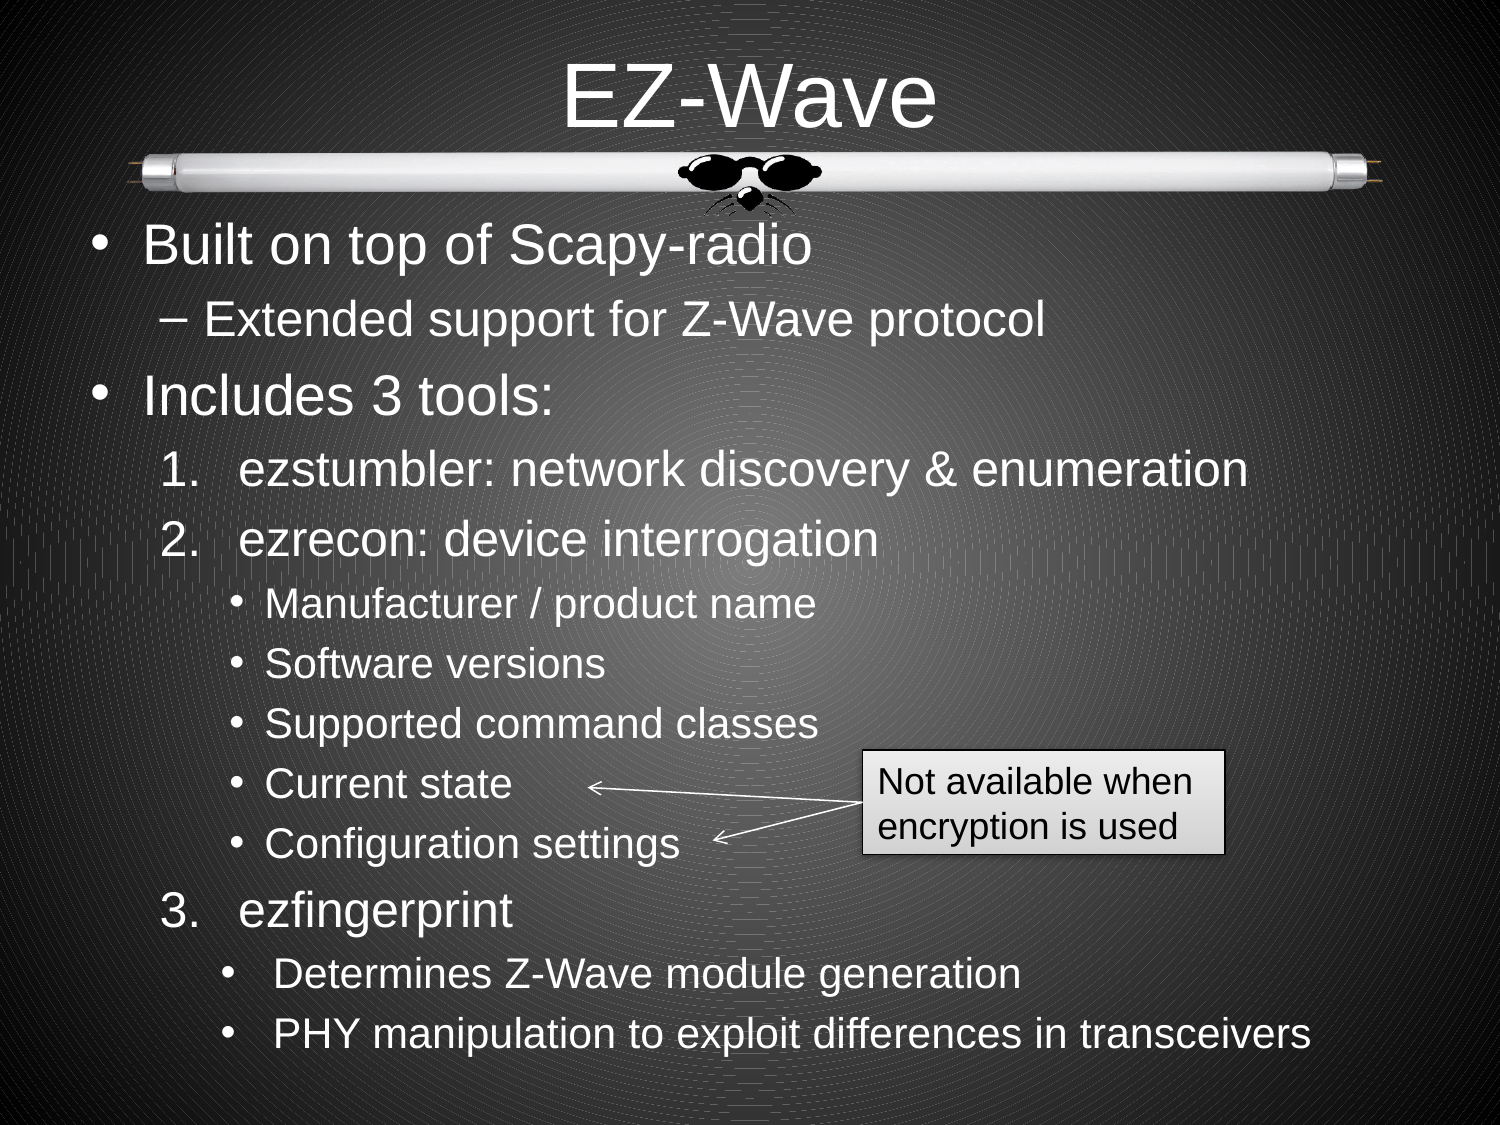

# EZ-Wave
Built on top of Scapy-radio
Extended support for Z-Wave protocol
Includes 3 tools:
ezstumbler: network discovery & enumeration
ezrecon: device interrogation
Manufacturer / product name
Software versions
Supported command classes
Current state
Configuration settings
ezfingerprint
Determines Z-Wave module generation
PHY manipulation to exploit differences in transceivers
Not available when encryption is used